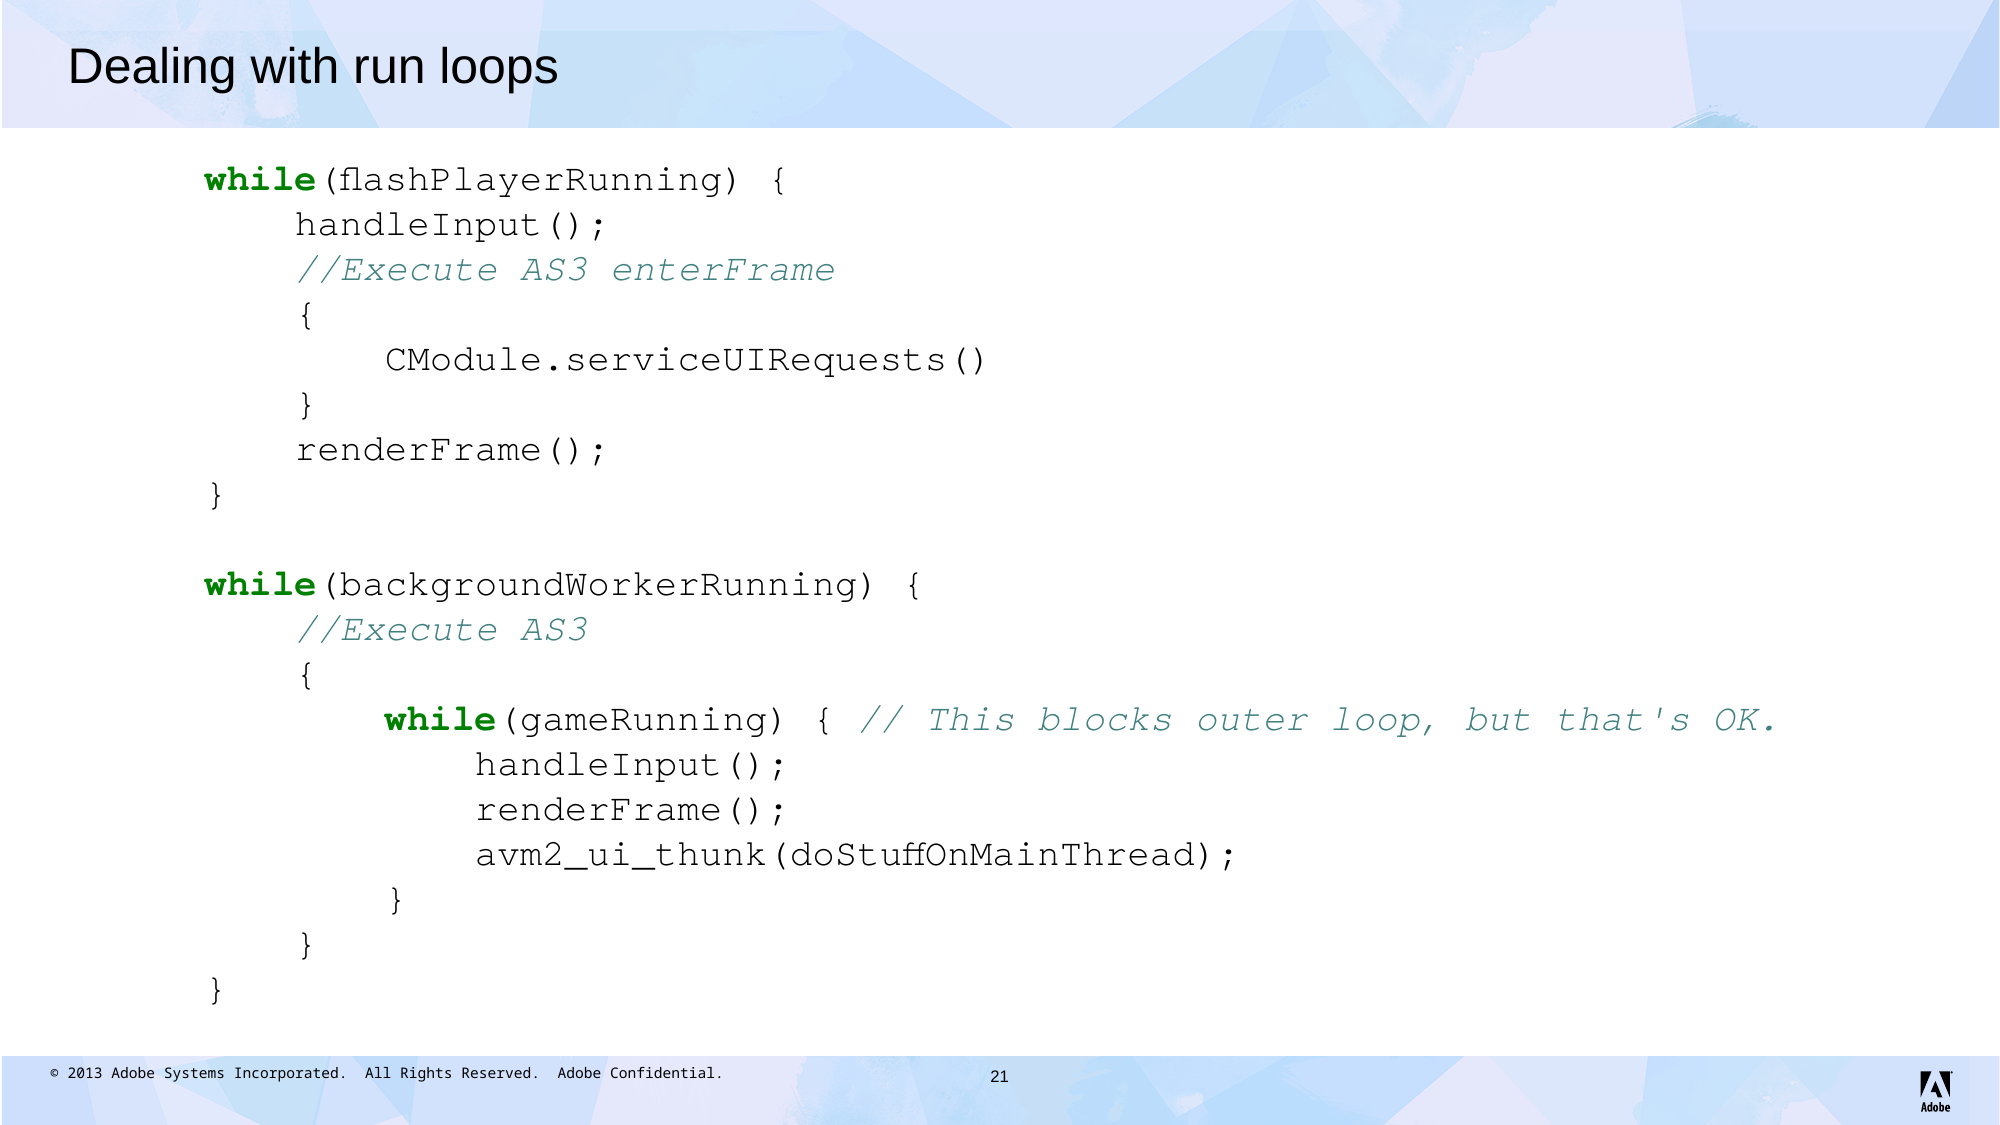

# Dealing with run loops
while(flashPlayerRunning) {
    handleInput();
    //Execute AS3 enterFrame
    {
        CModule.serviceUIRequests()
    }
    renderFrame();
}

while(backgroundWorkerRunning) {
    //Execute AS3
    {
        while(gameRunning) { // This blocks outer loop, but that's OK.
            handleInput();
            renderFrame();
            avm2_ui_thunk(doStuffOnMainThread);
        }
    }
}
21